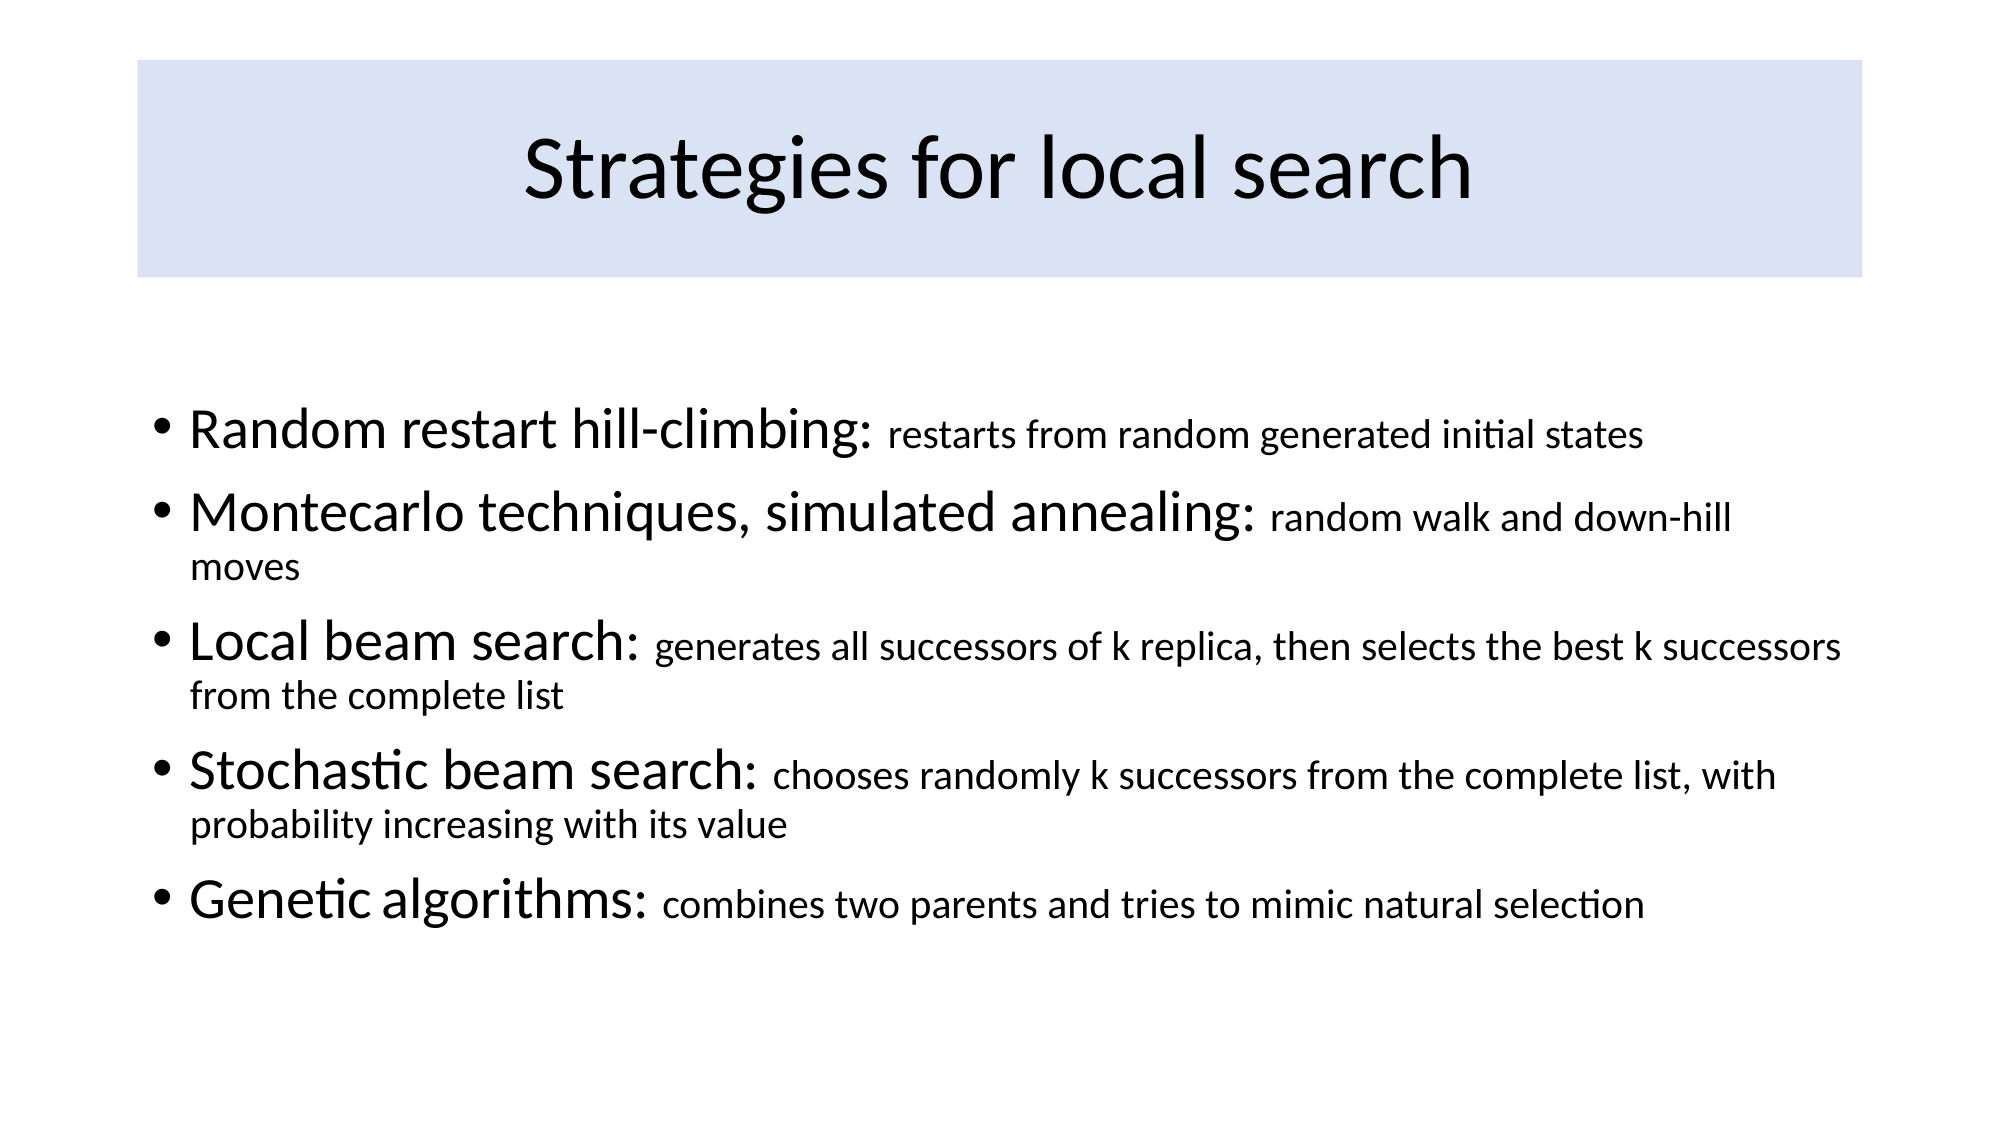

# Strategies for local search

Random restart hill-climbing: restarts from random generated initial states
Montecarlo techniques, simulated annealing: random walk and down-hill moves
Local beam search: generates all successors of k replica, then selects the best k successors from the complete list
Stochastic beam search: chooses randomly k successors from the complete list, with probability increasing with its value
Genetic algorithms: combines two parents and tries to mimic natural selection